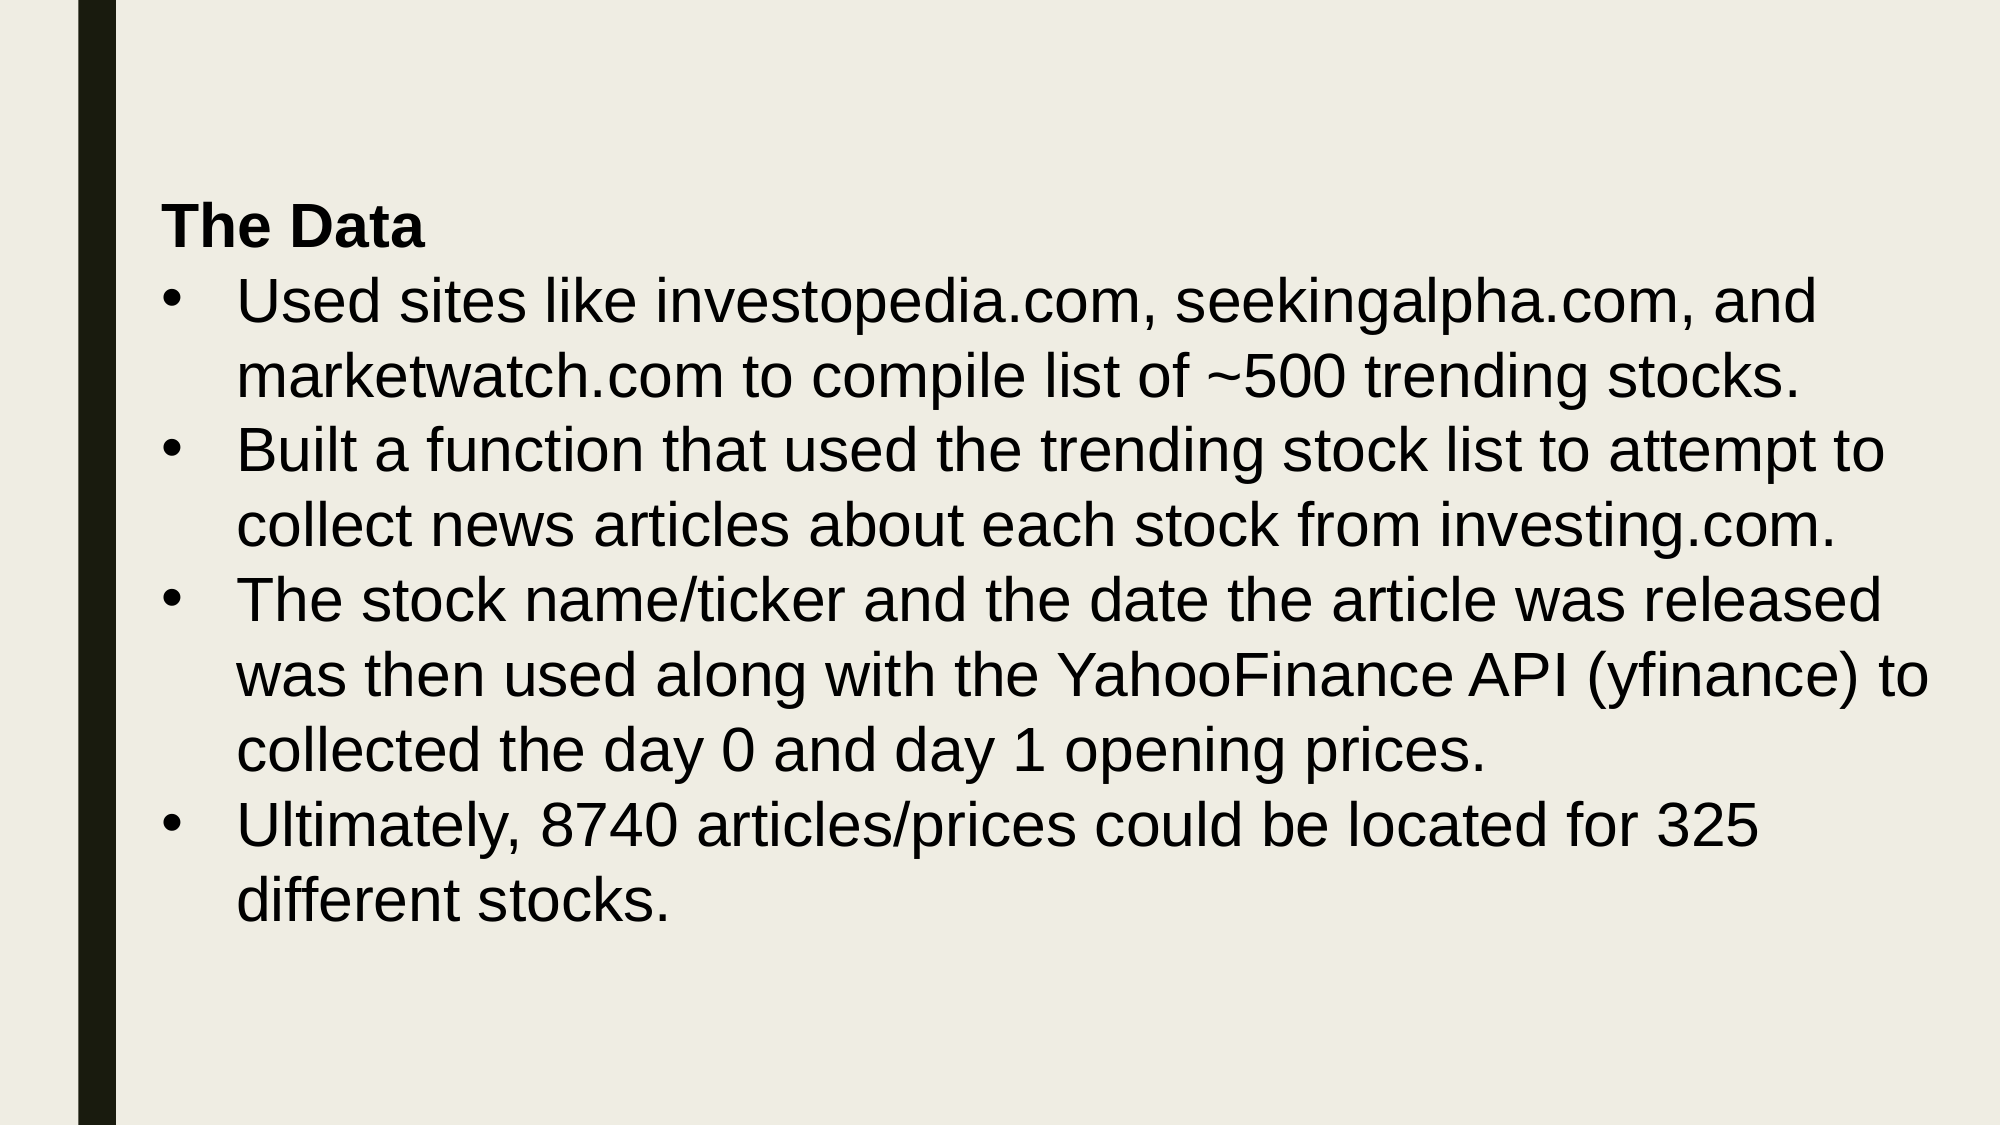

The Data
Used sites like investopedia.com, seekingalpha.com, and marketwatch.com to compile list of ~500 trending stocks.
Built a function that used the trending stock list to attempt to collect news articles about each stock from investing.com.
The stock name/ticker and the date the article was released was then used along with the YahooFinance API (yfinance) to collected the day 0 and day 1 opening prices.
Ultimately, 8740 articles/prices could be located for 325 different stocks.